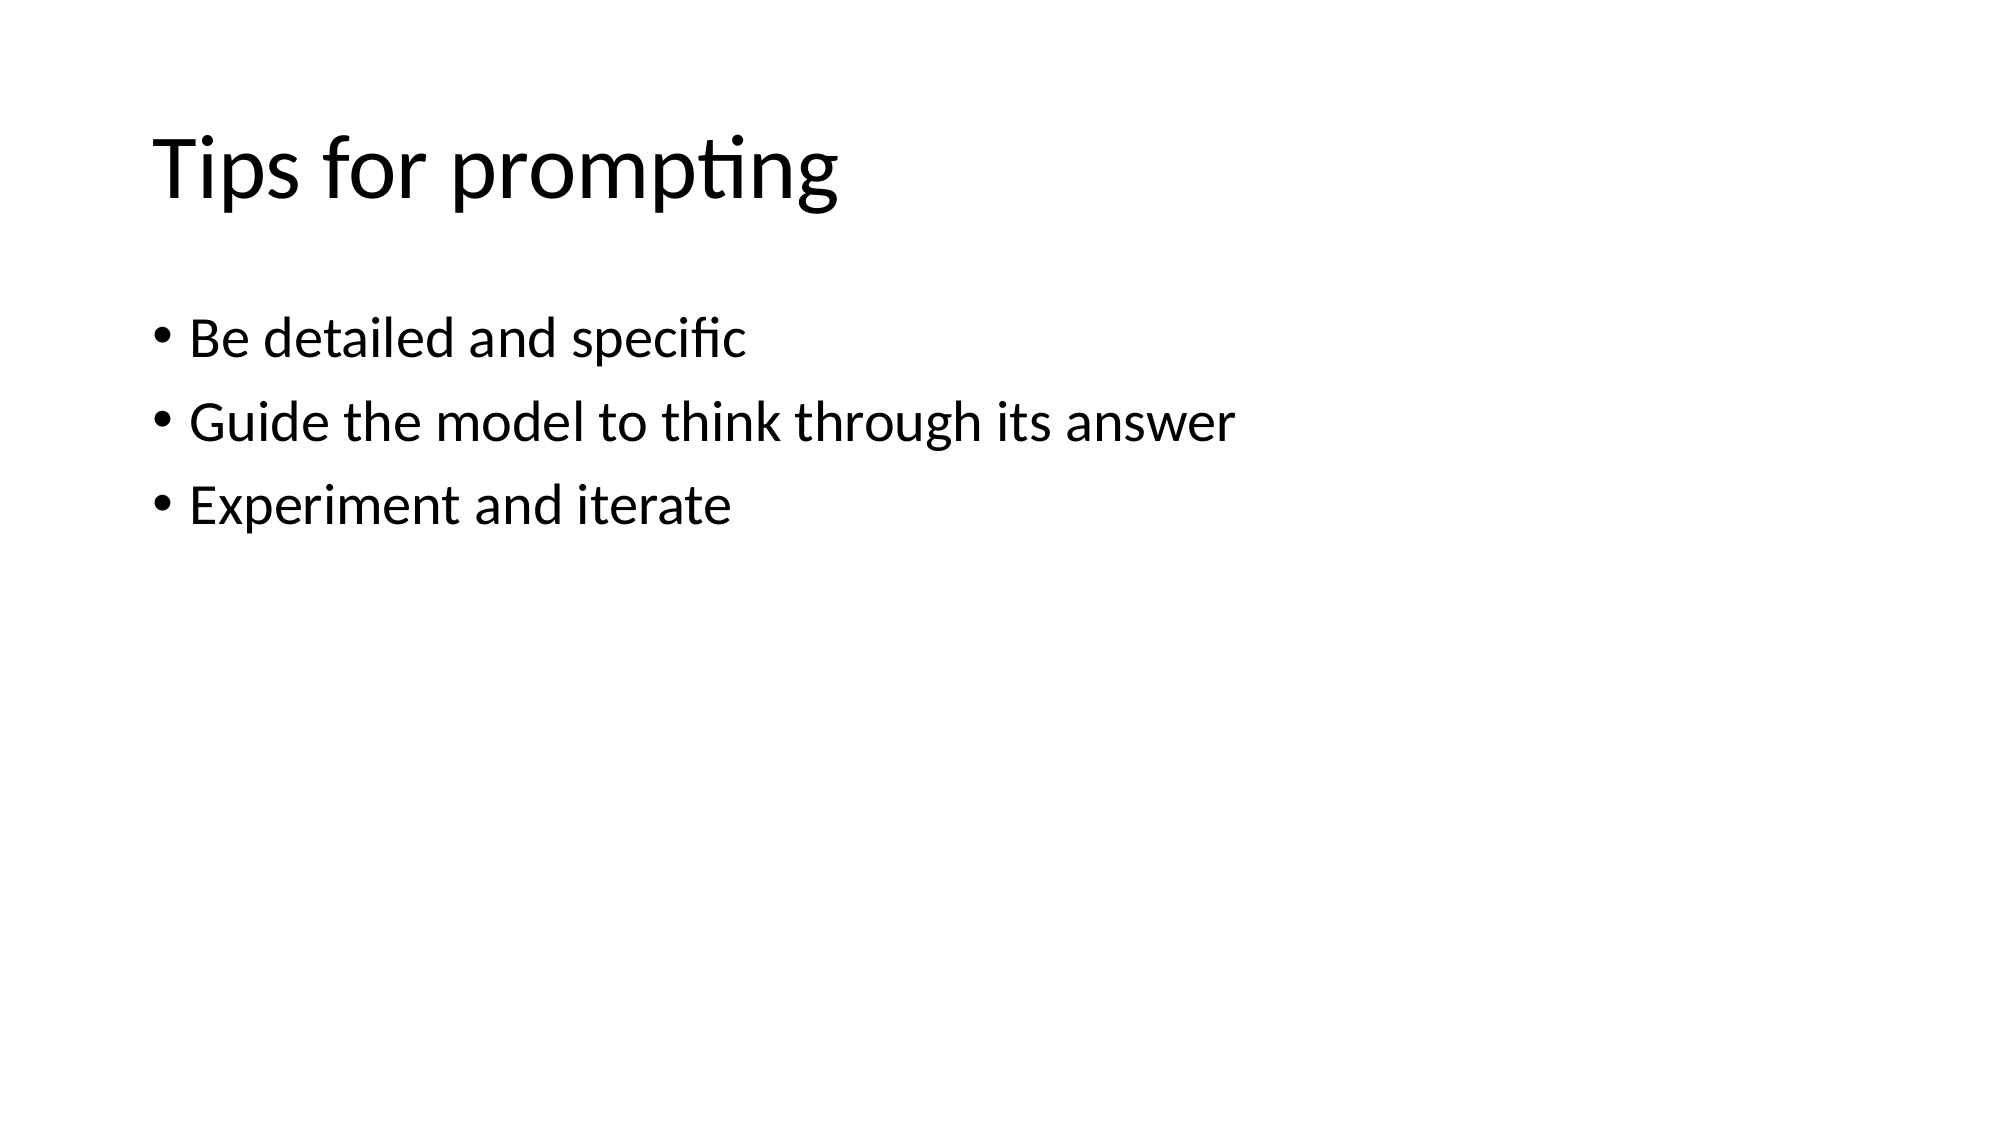

# Tips for prompting
Be detailed and specific
Guide the model to think through its answer
Experiment and iterate